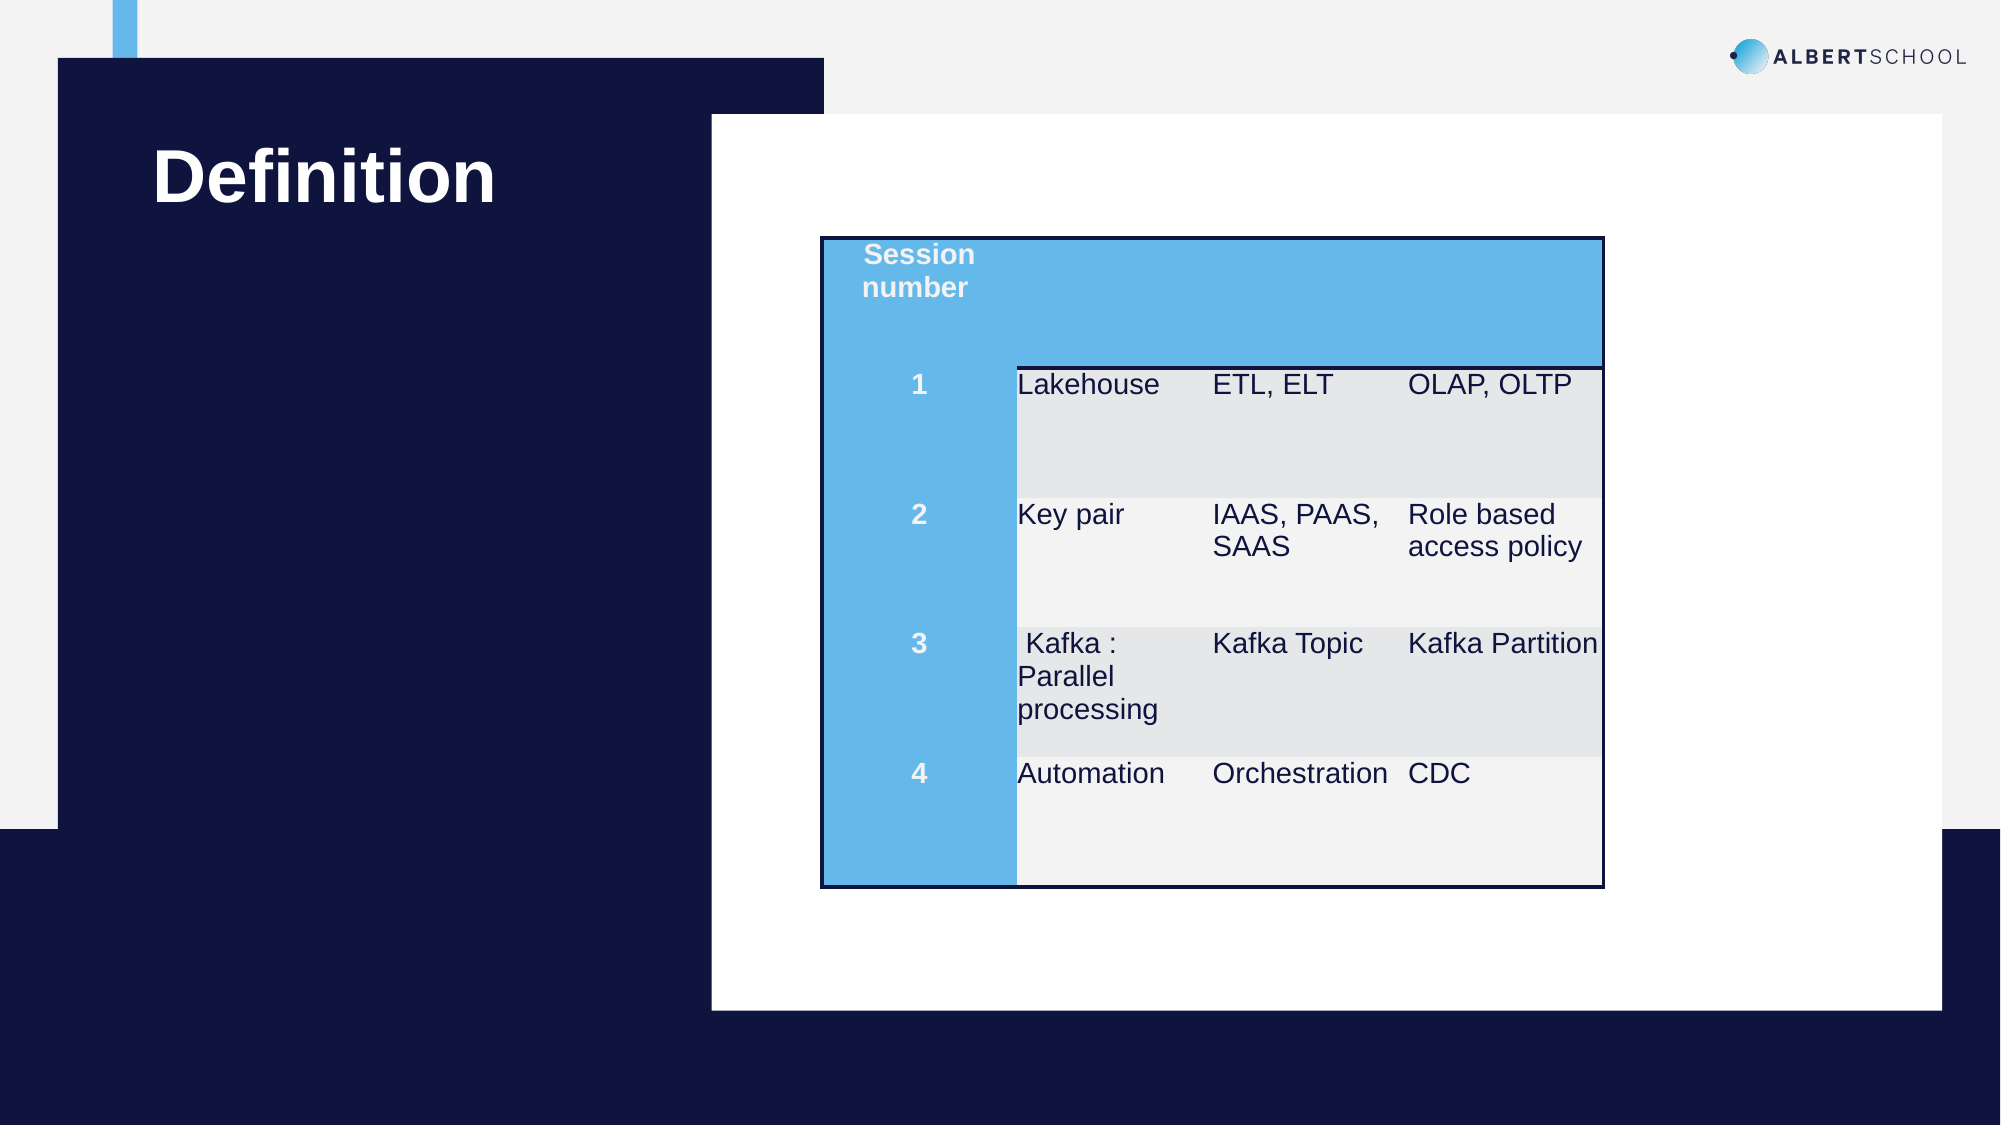

Definition

| Session number |  |  |  |
| --- | --- | --- | --- |
| 1 | Lakehouse | ETL, ELT | OLAP, OLTP |
| 2 | Key pair | IAAS, PAAS, SAAS | Role based access policy |
| 3 | Kafka : Parallel processing | Kafka Topic | Kafka Partition |
| 4 | Automation | Orchestration | CDC |
4